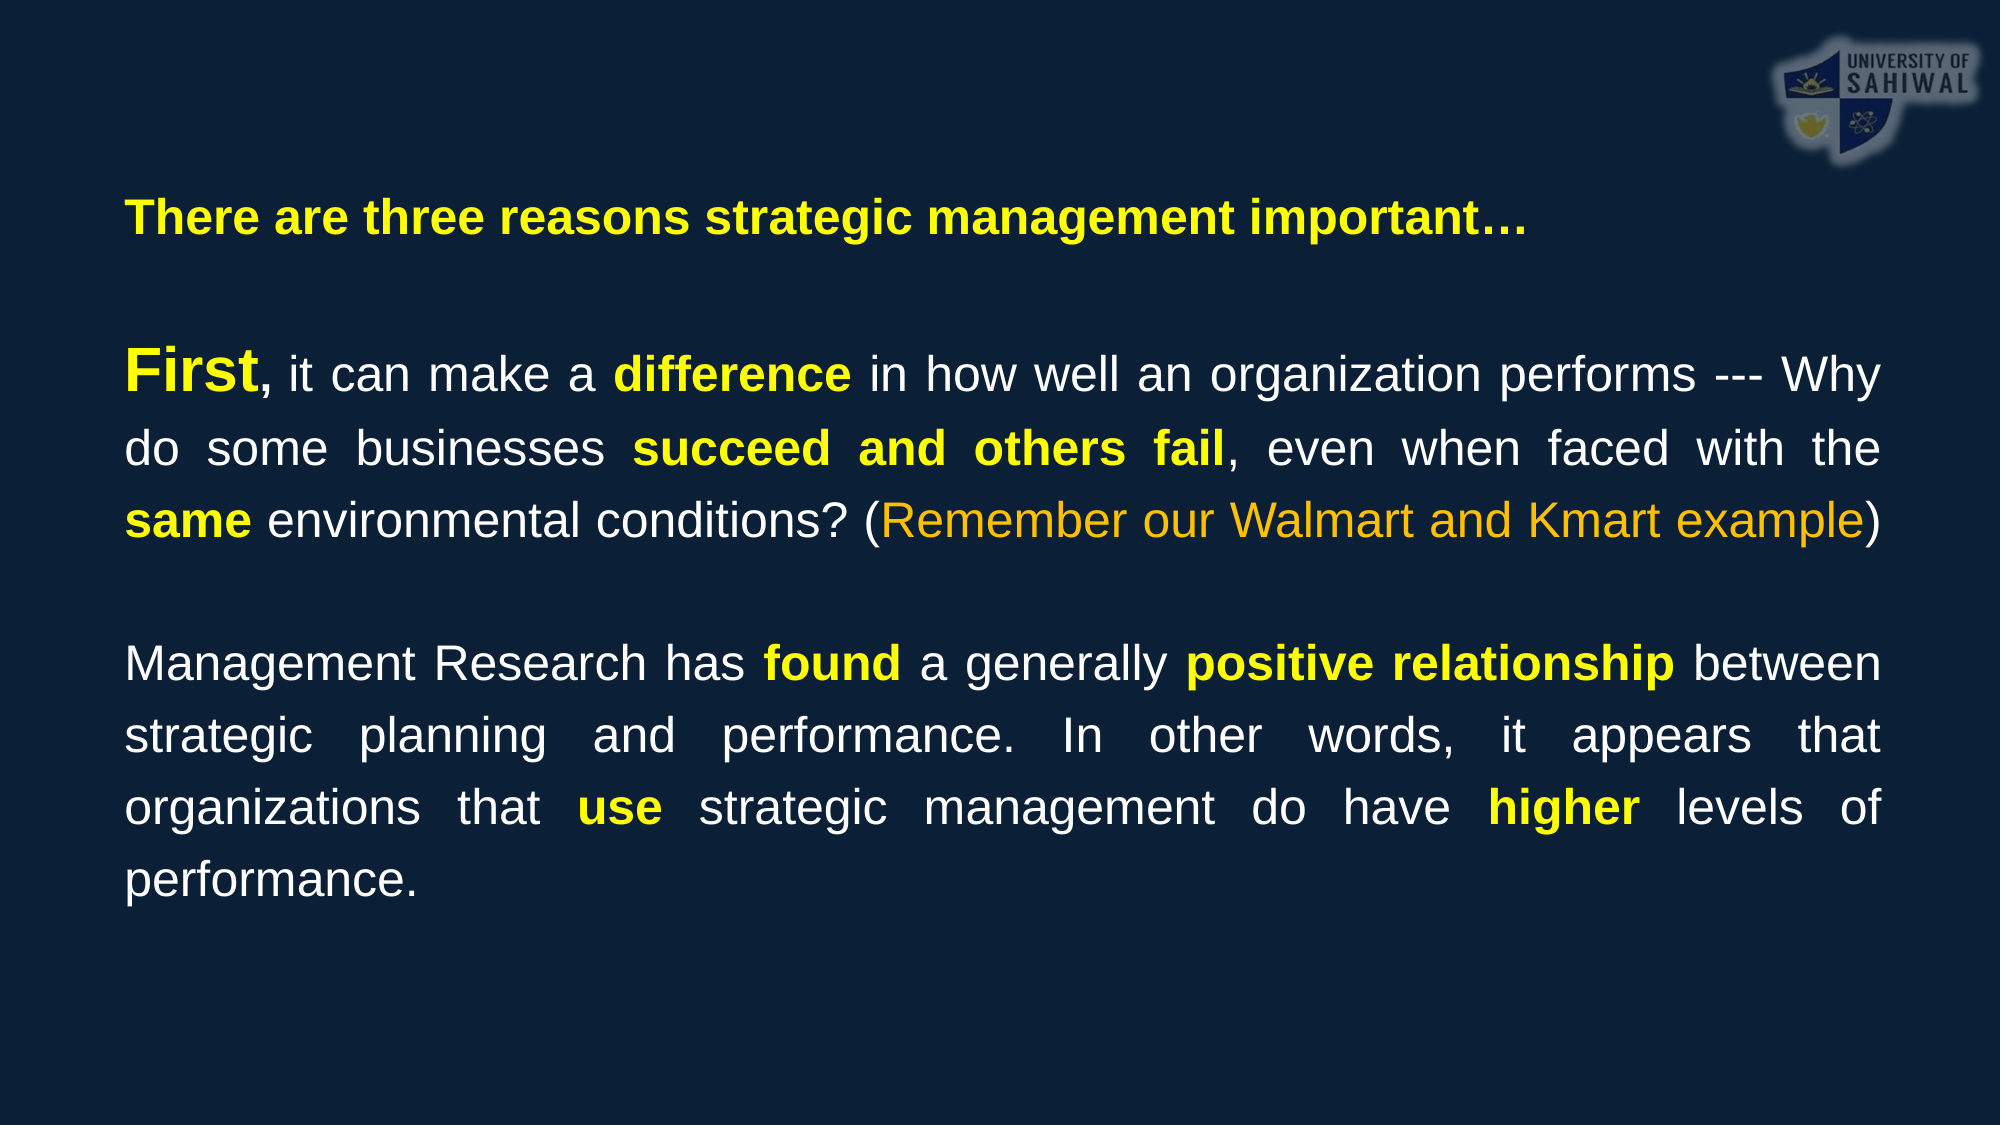

There are three reasons strategic management important…

First, it can make a difference in how well an organization performs --- Why do some businesses succeed and others fail, even when faced with the same environmental conditions? (Remember our Walmart and Kmart example)

Management Research has found a generally positive relationship between strategic planning and performance. In other words, it appears that organizations that use strategic management do have higher levels of performance.